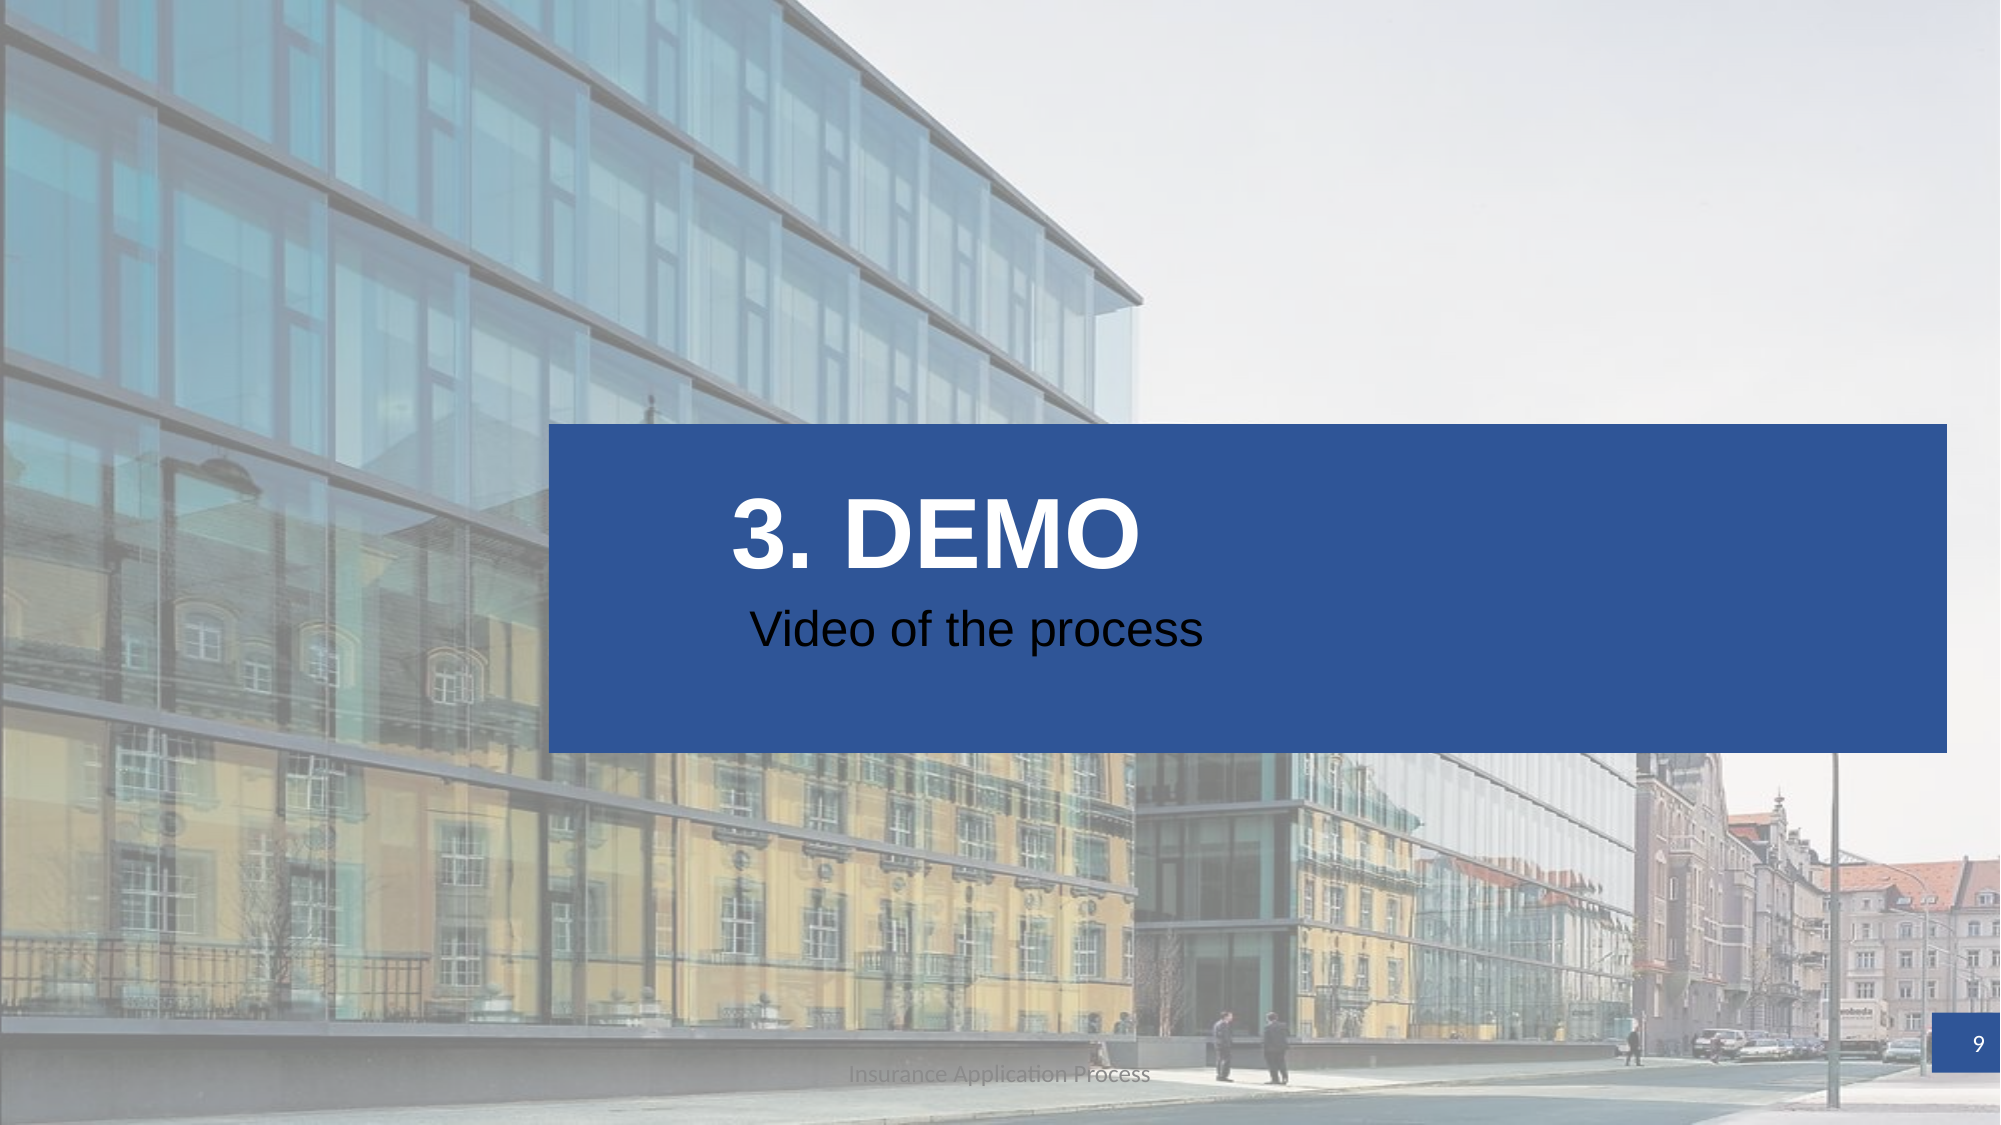

3. DEMO

Video of the process

9
Insurance Application Process